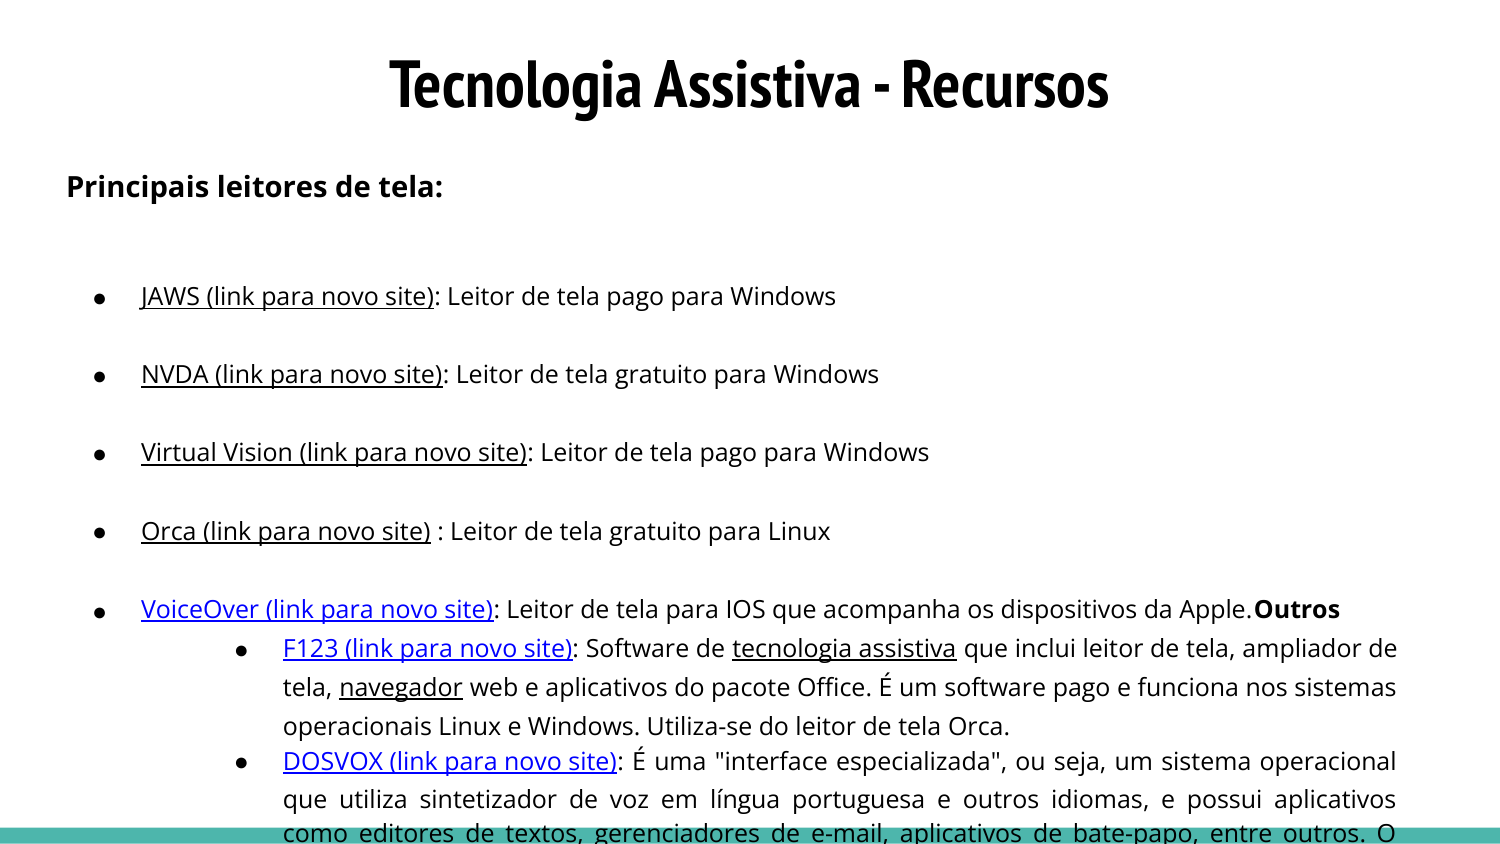

# Tecnologia Assistiva - Recursos
Principais leitores de tela:
JAWS (link para novo site): Leitor de tela pago para Windows
NVDA (link para novo site): Leitor de tela gratuito para Windows
Virtual Vision (link para novo site): Leitor de tela pago para Windows
Orca (link para novo site) : Leitor de tela gratuito para Linux
VoiceOver (link para novo site): Leitor de tela para IOS que acompanha os dispositivos da Apple.Outros
F123 (link para novo site): Software de tecnologia assistiva que inclui leitor de tela, ampliador de tela, navegador web e aplicativos do pacote Office. É um software pago e funciona nos sistemas operacionais Linux e Windows. Utiliza-se do leitor de tela Orca.
DOSVOX (link para novo site): É uma "interface especializada", ou seja, um sistema operacional que utiliza sintetizador de voz em língua portuguesa e outros idiomas, e possui aplicativos como editores de textos, gerenciadores de e-mail, aplicativos de bate-papo, entre outros. O leitor de tela do DOSVOX é o Webvox.